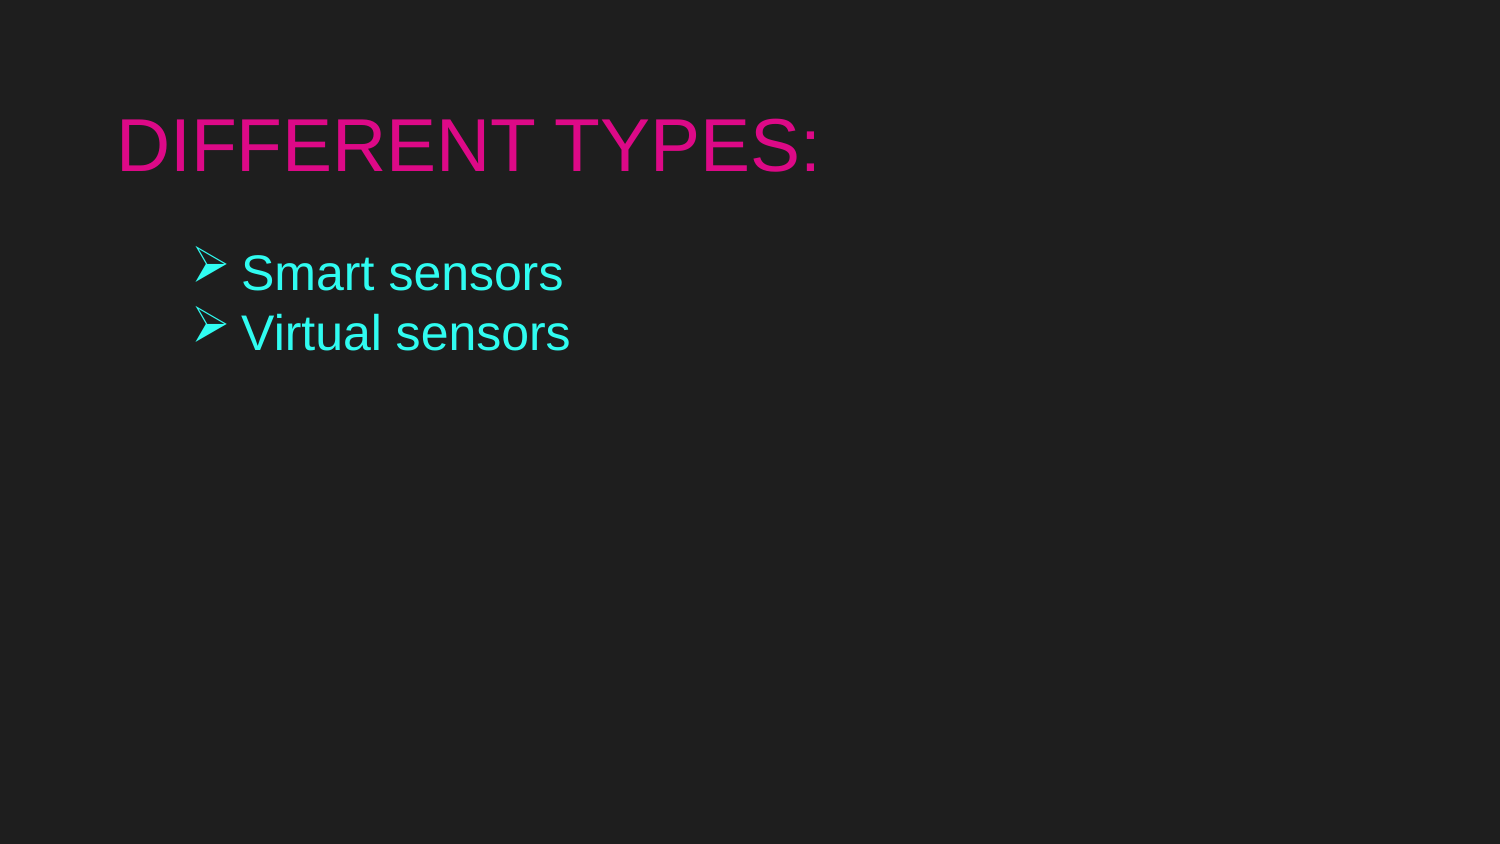

# DIFFERENT TYPES:
Smart sensors
Virtual sensors